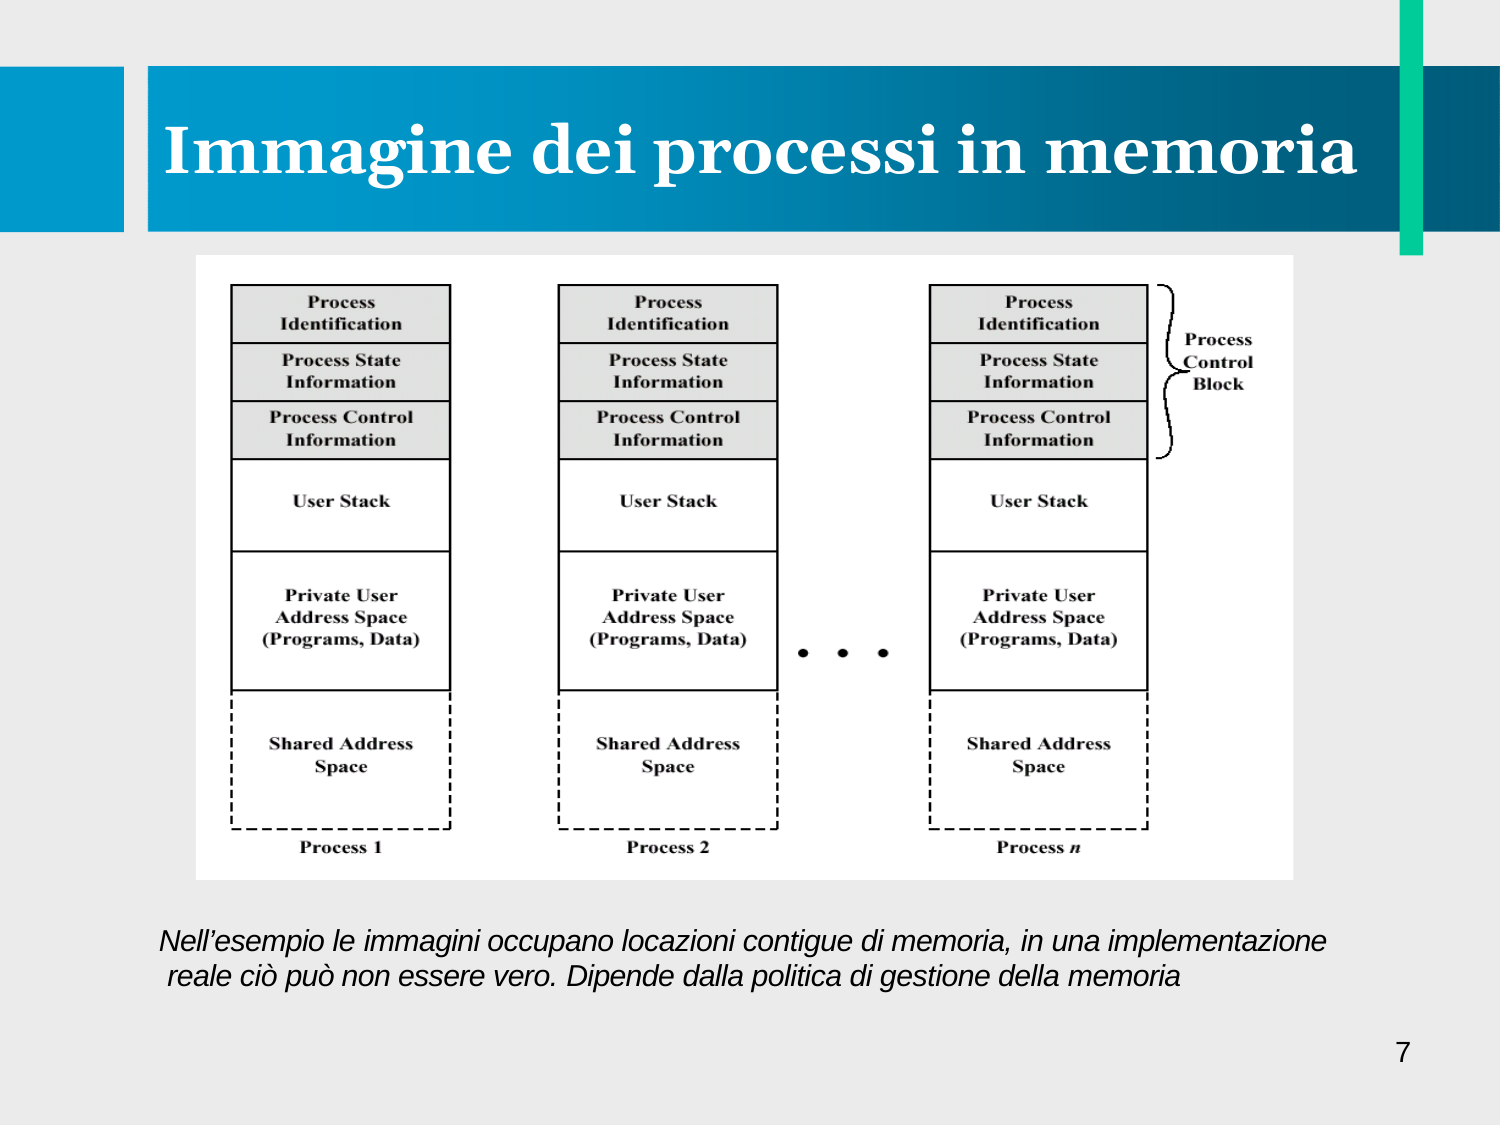

# Immagine dei processi in memoria

Nell’esempio le immagini occupano locazioni contigue di memoria, in una implementazione  reale ciò può non essere vero. Dipende dalla politica di gestione della memoria

7